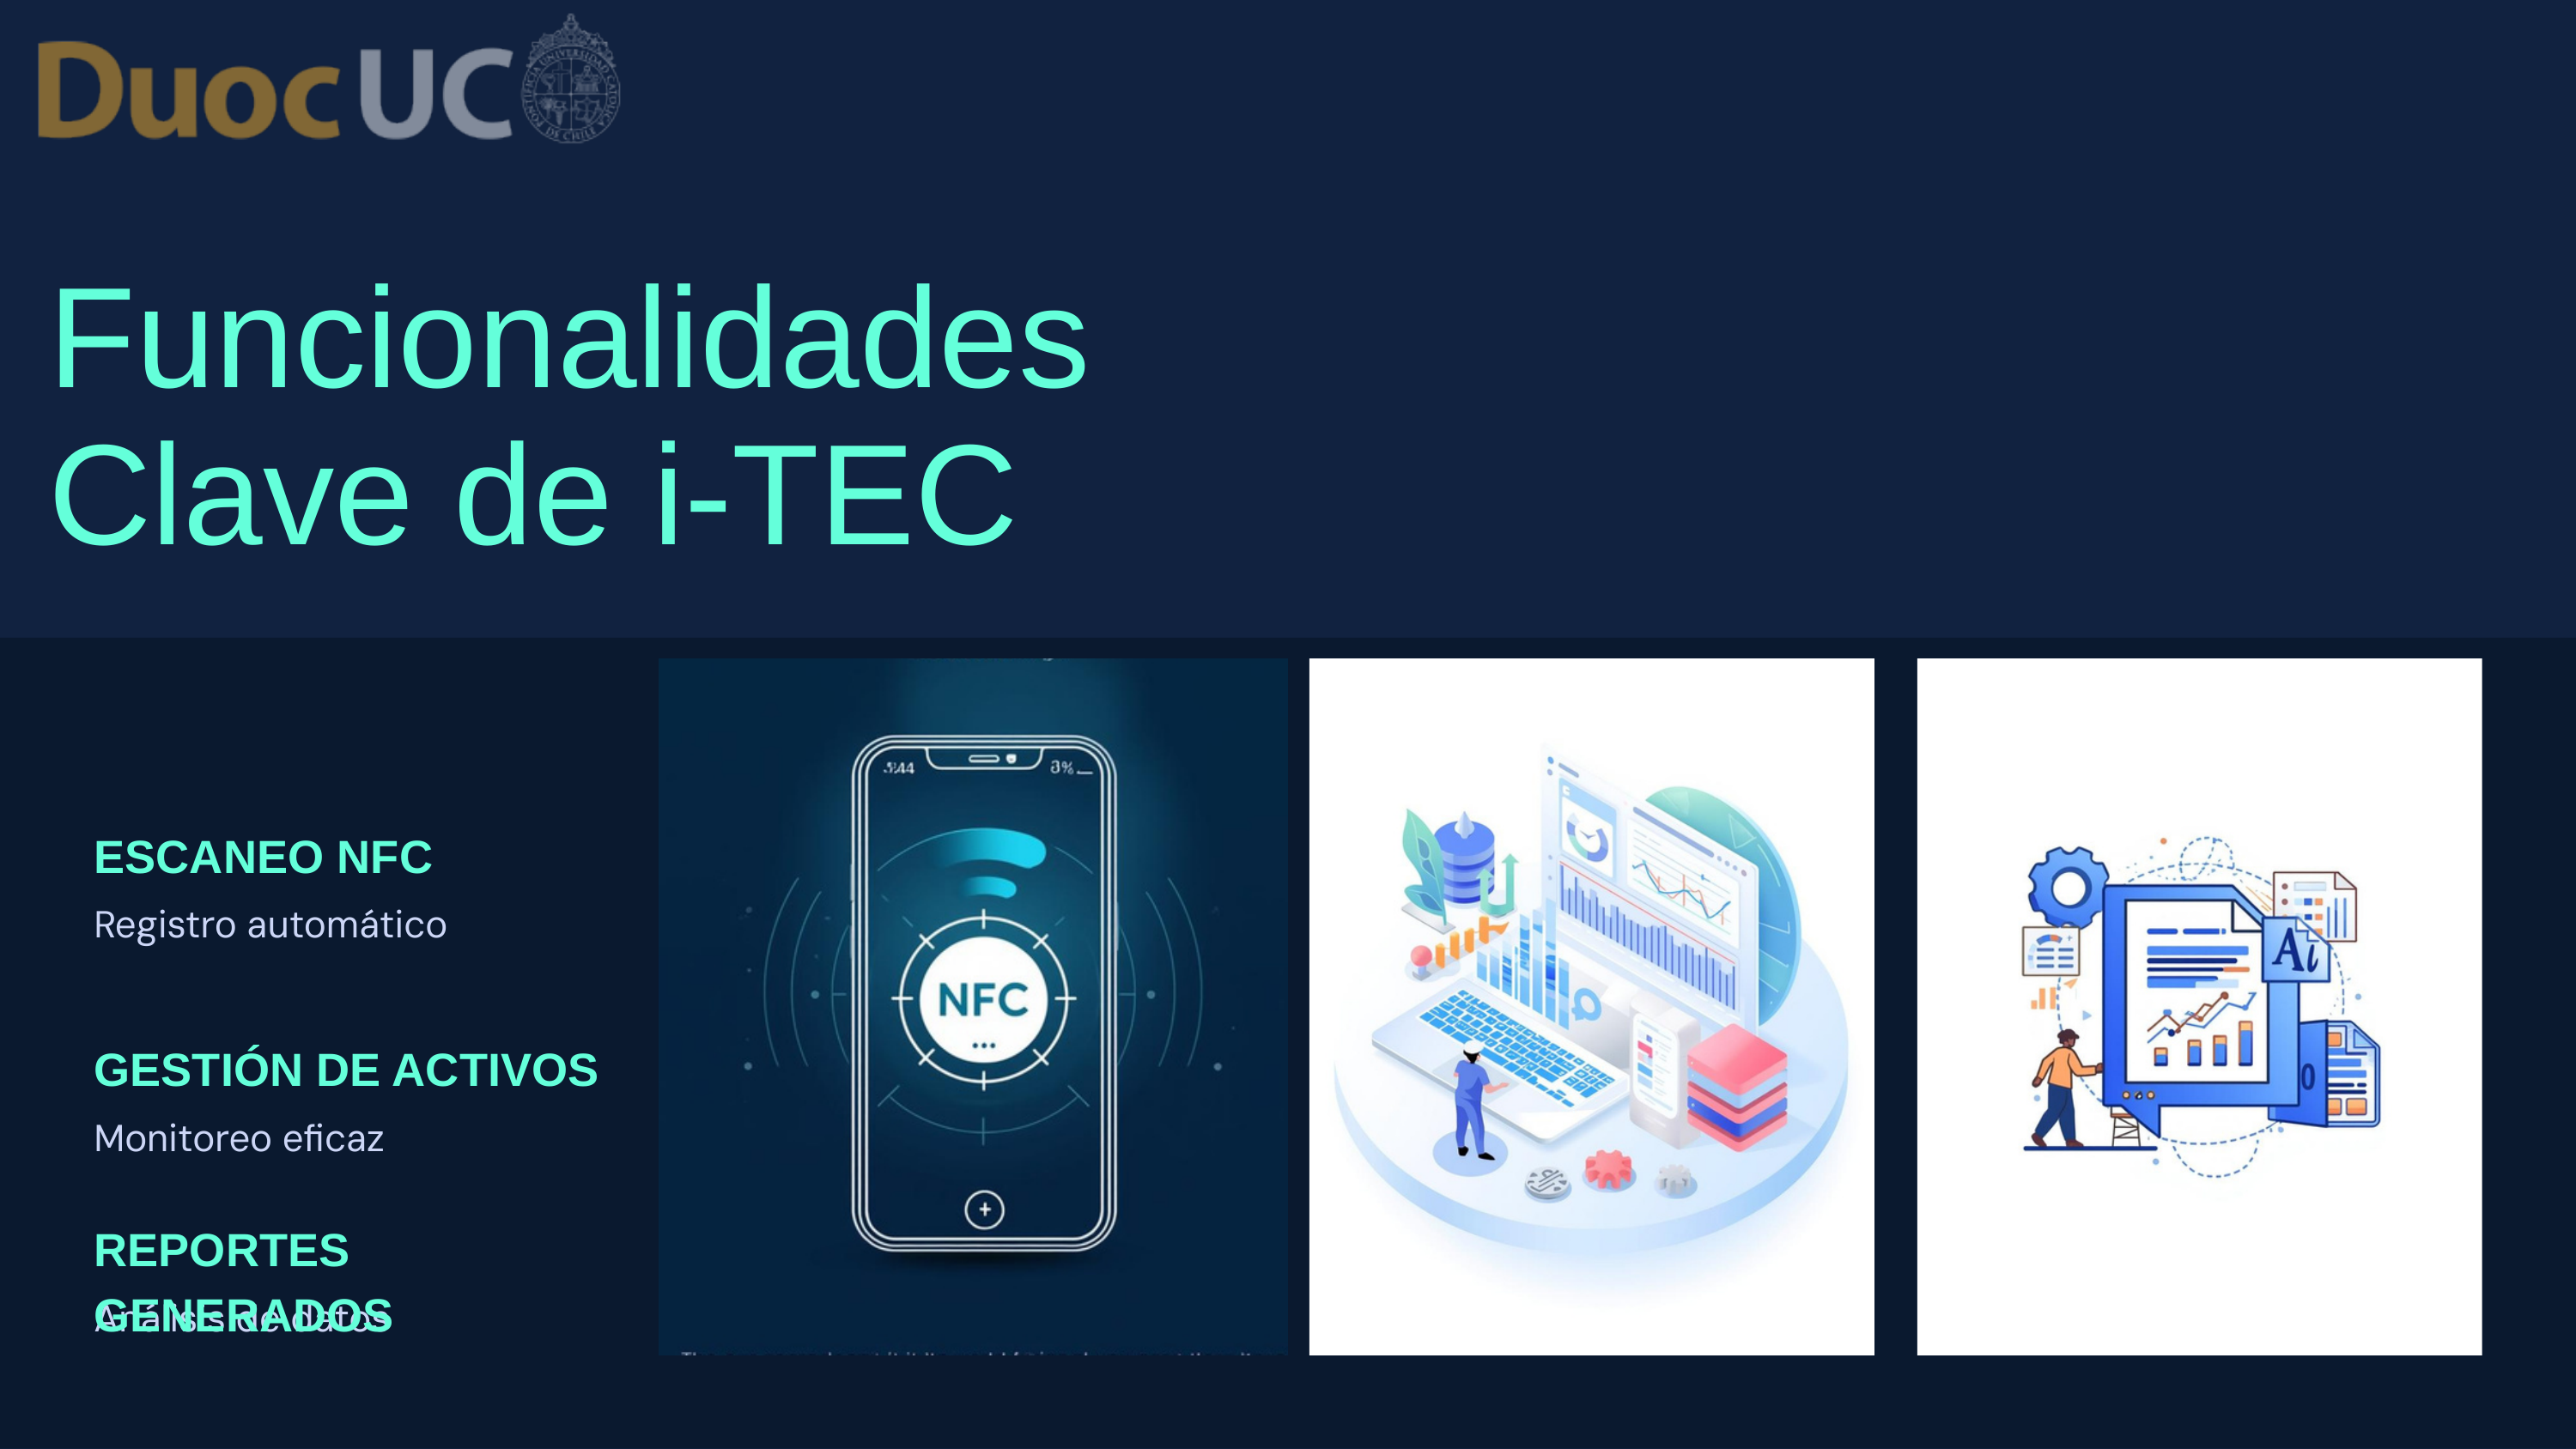

Funcionalidades Clave de i-TEC

ESCANEO NFC
Registro automático
GESTIÓN DE ACTIVOS
Monitoreo eficaz
REPORTES GENERADOS
Análisis de datos